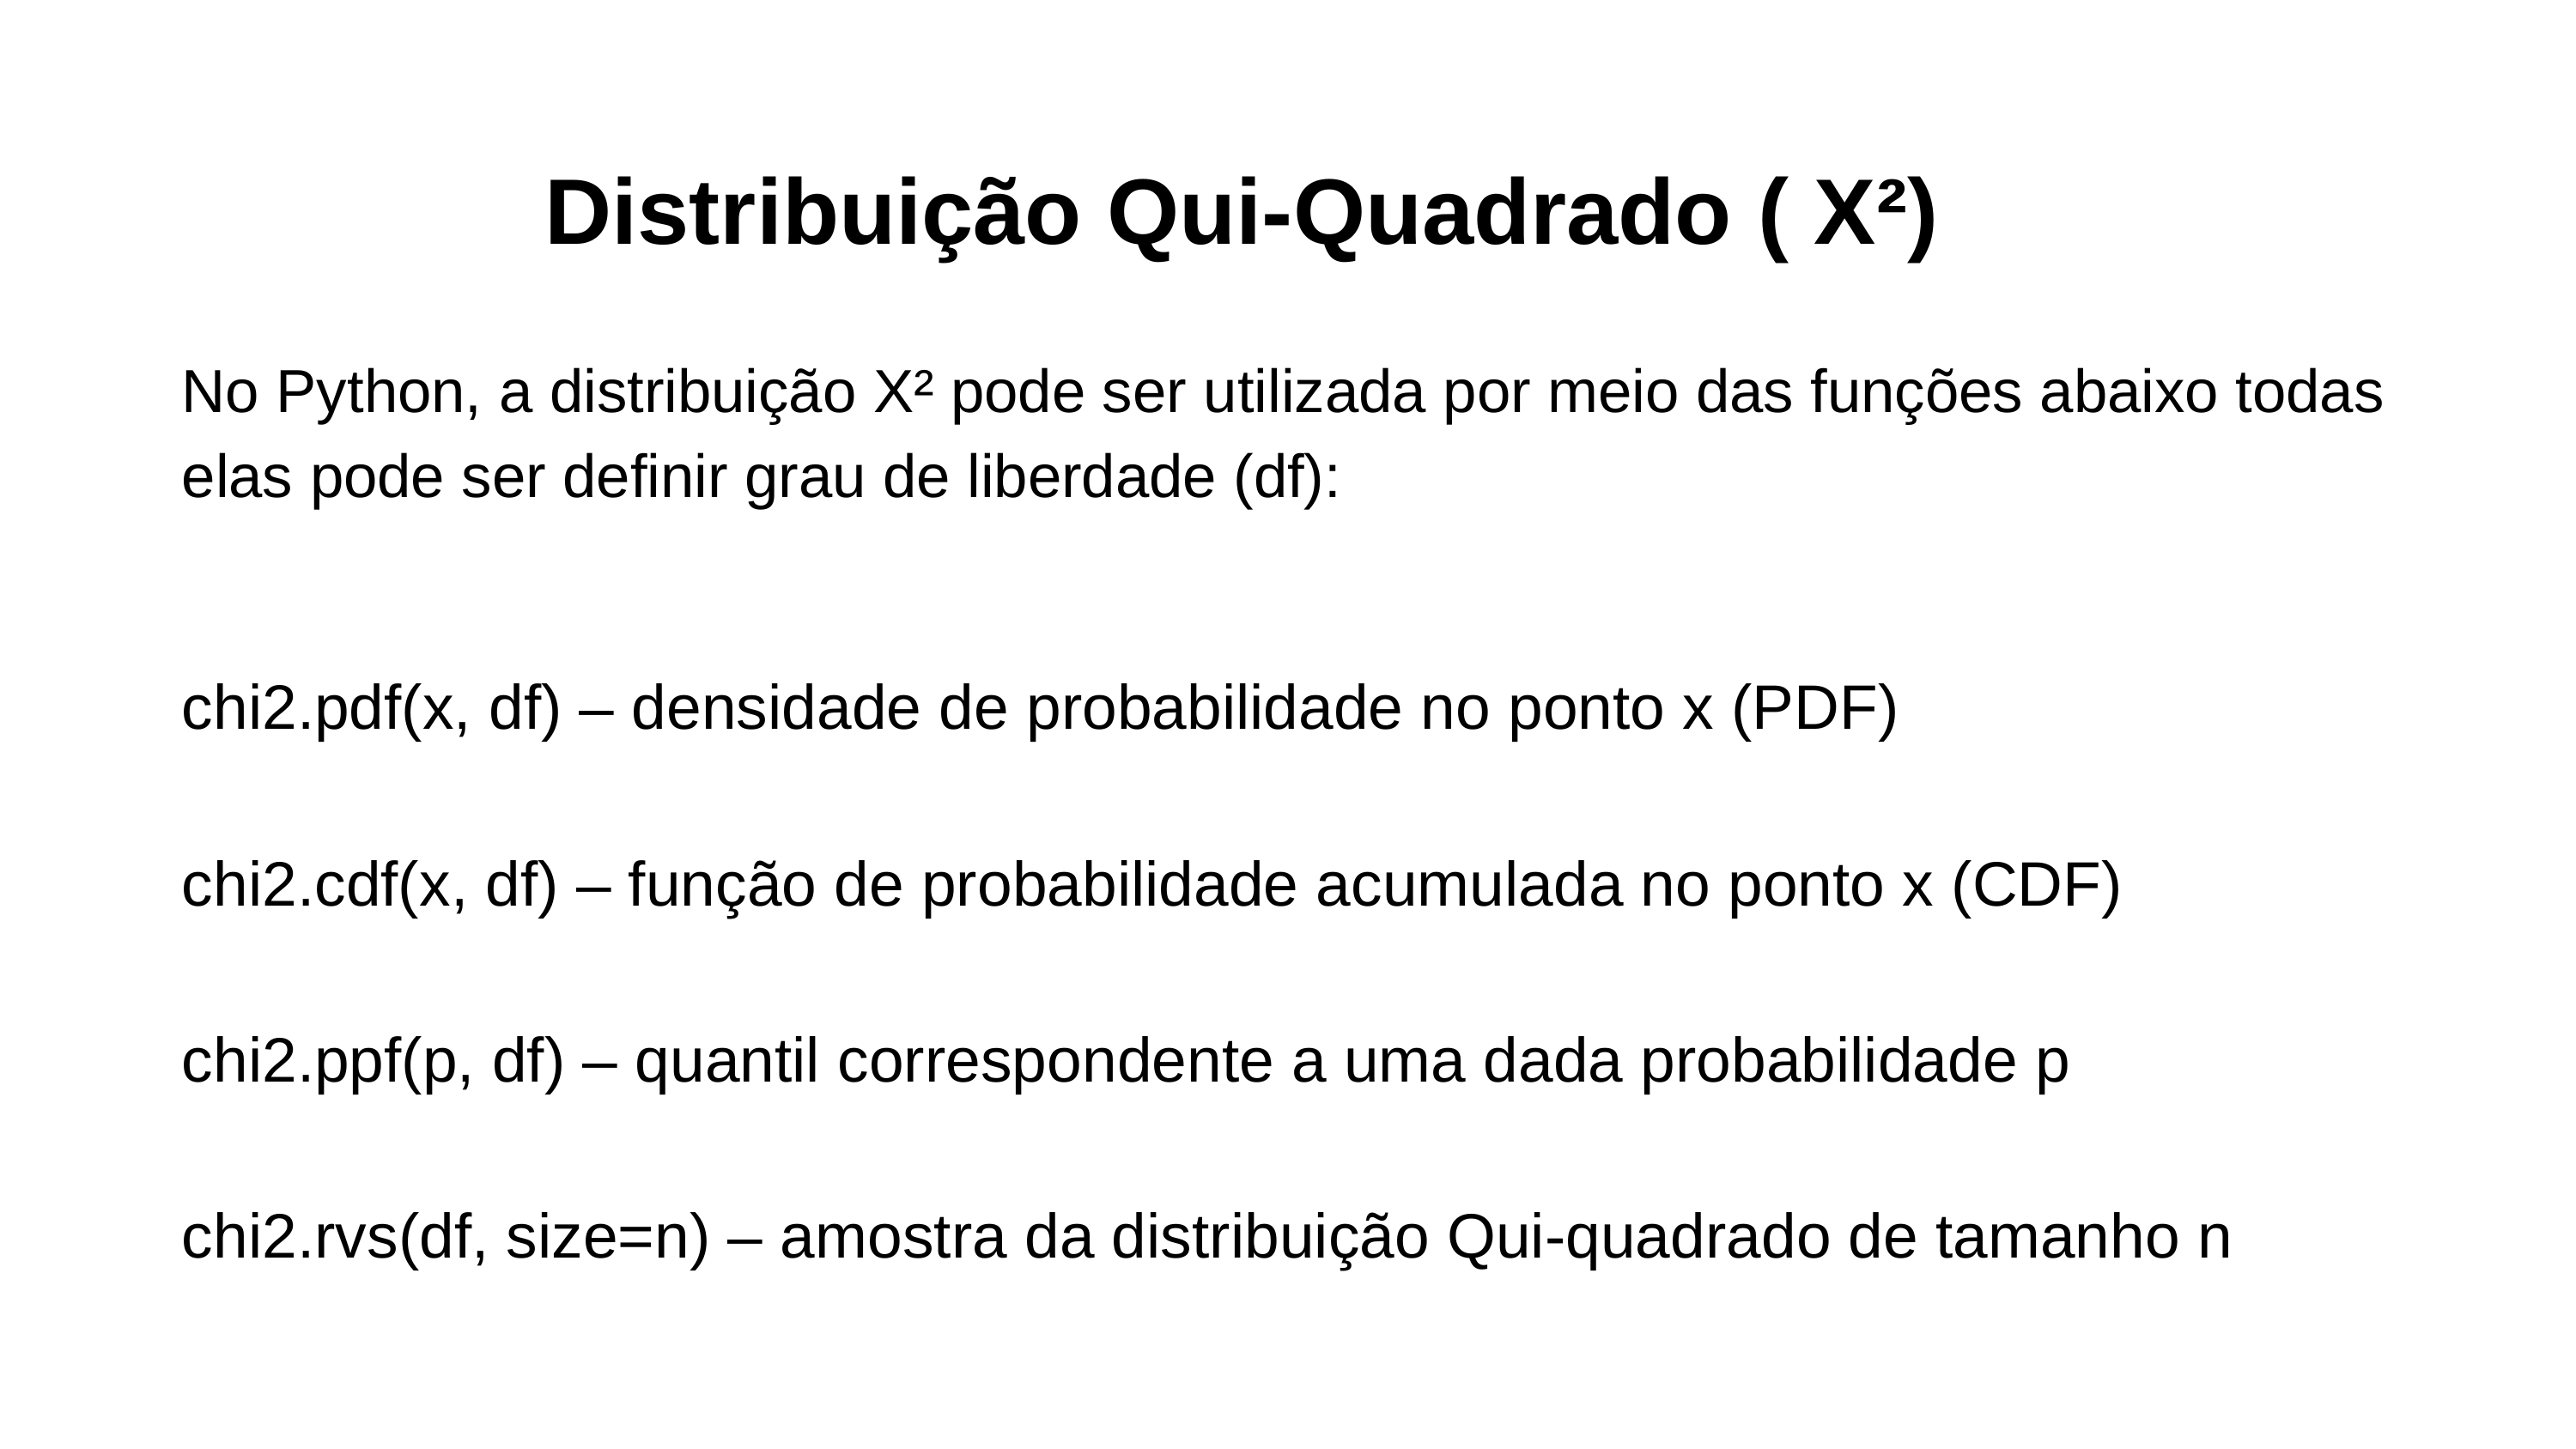

Distribuição Qui-Quadrado ( X²)
No Python, a distribuição X² pode ser utilizada por meio das funções abaixo todas elas pode ser definir grau de liberdade (df):
chi2.pdf(x, df) – densidade de probabilidade no ponto x (PDF)

chi2.cdf(x, df) – função de probabilidade acumulada no ponto x (CDF)

chi2.ppf(p, df) – quantil correspondente a uma dada probabilidade p

chi2.rvs(df, size=n) – amostra da distribuição Qui-quadrado de tamanho n